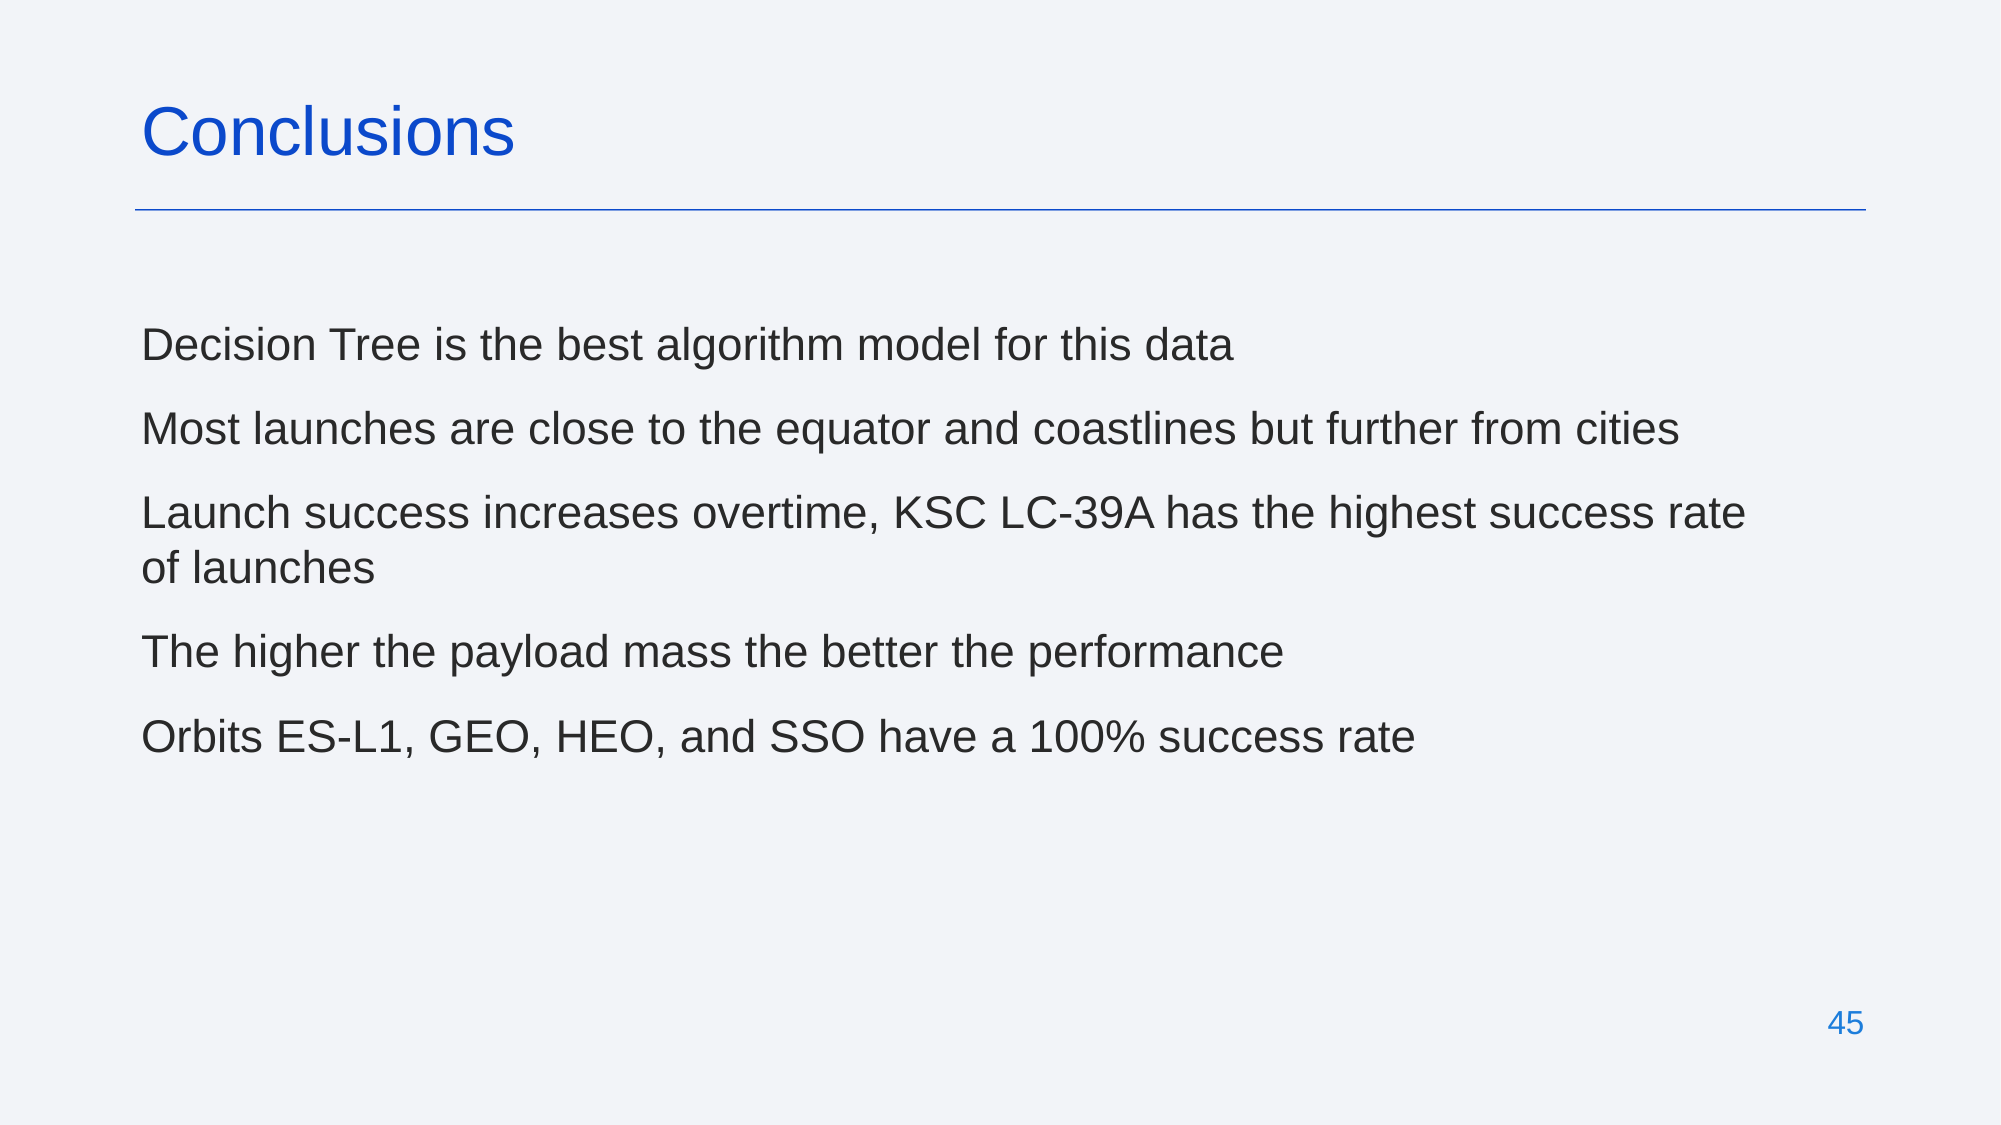

Conclusions
Decision Tree is the best algorithm model for this data
Most launches are close to the equator and coastlines but further from cities
Launch success increases overtime, KSC LC-39A has the highest success rate of launches
The higher the payload mass the better the performance
Orbits ES-L1, GEO, HEO, and SSO have a 100% success rate

45